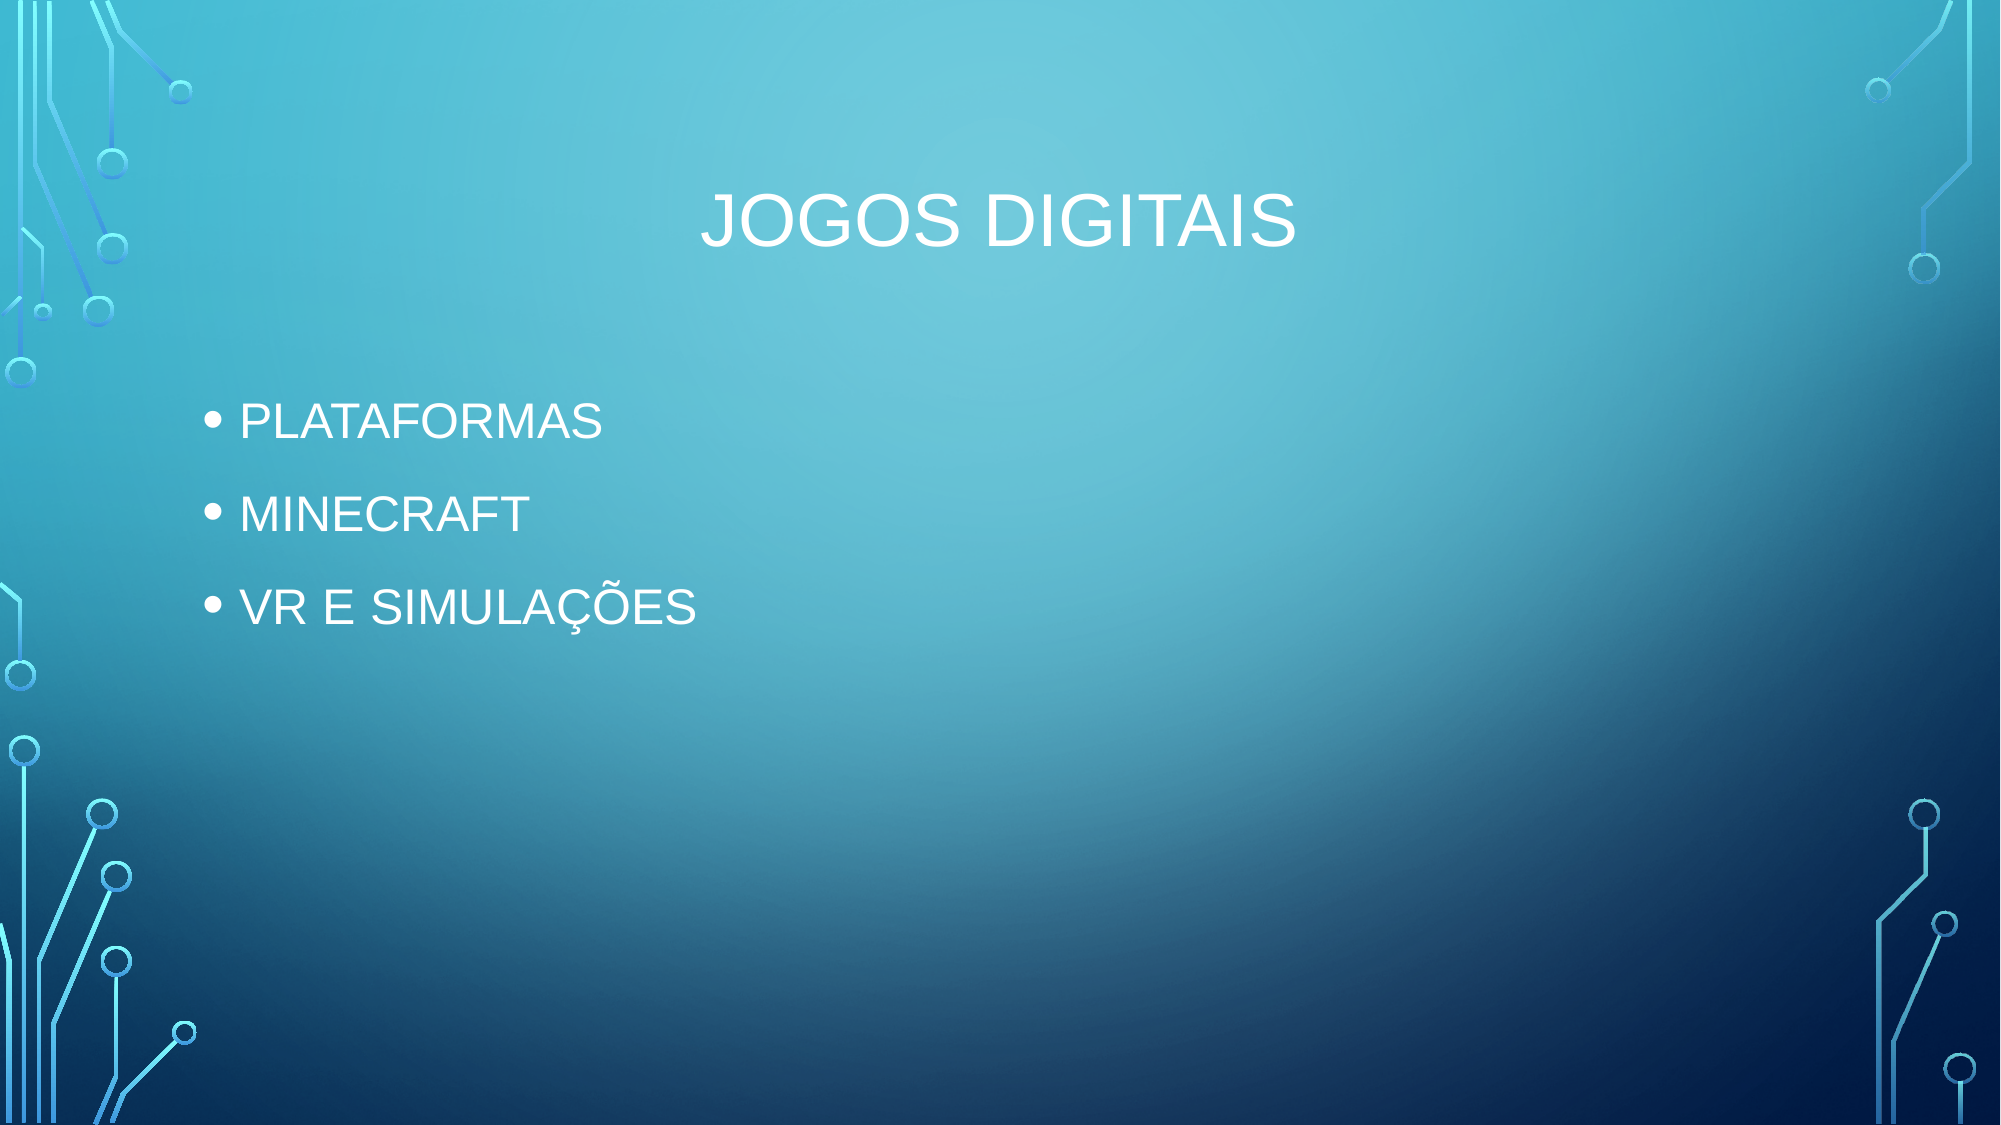

# Jogos digitais
PLATAFORMAS
MINECRAFT
VR E SIMULAÇÕES